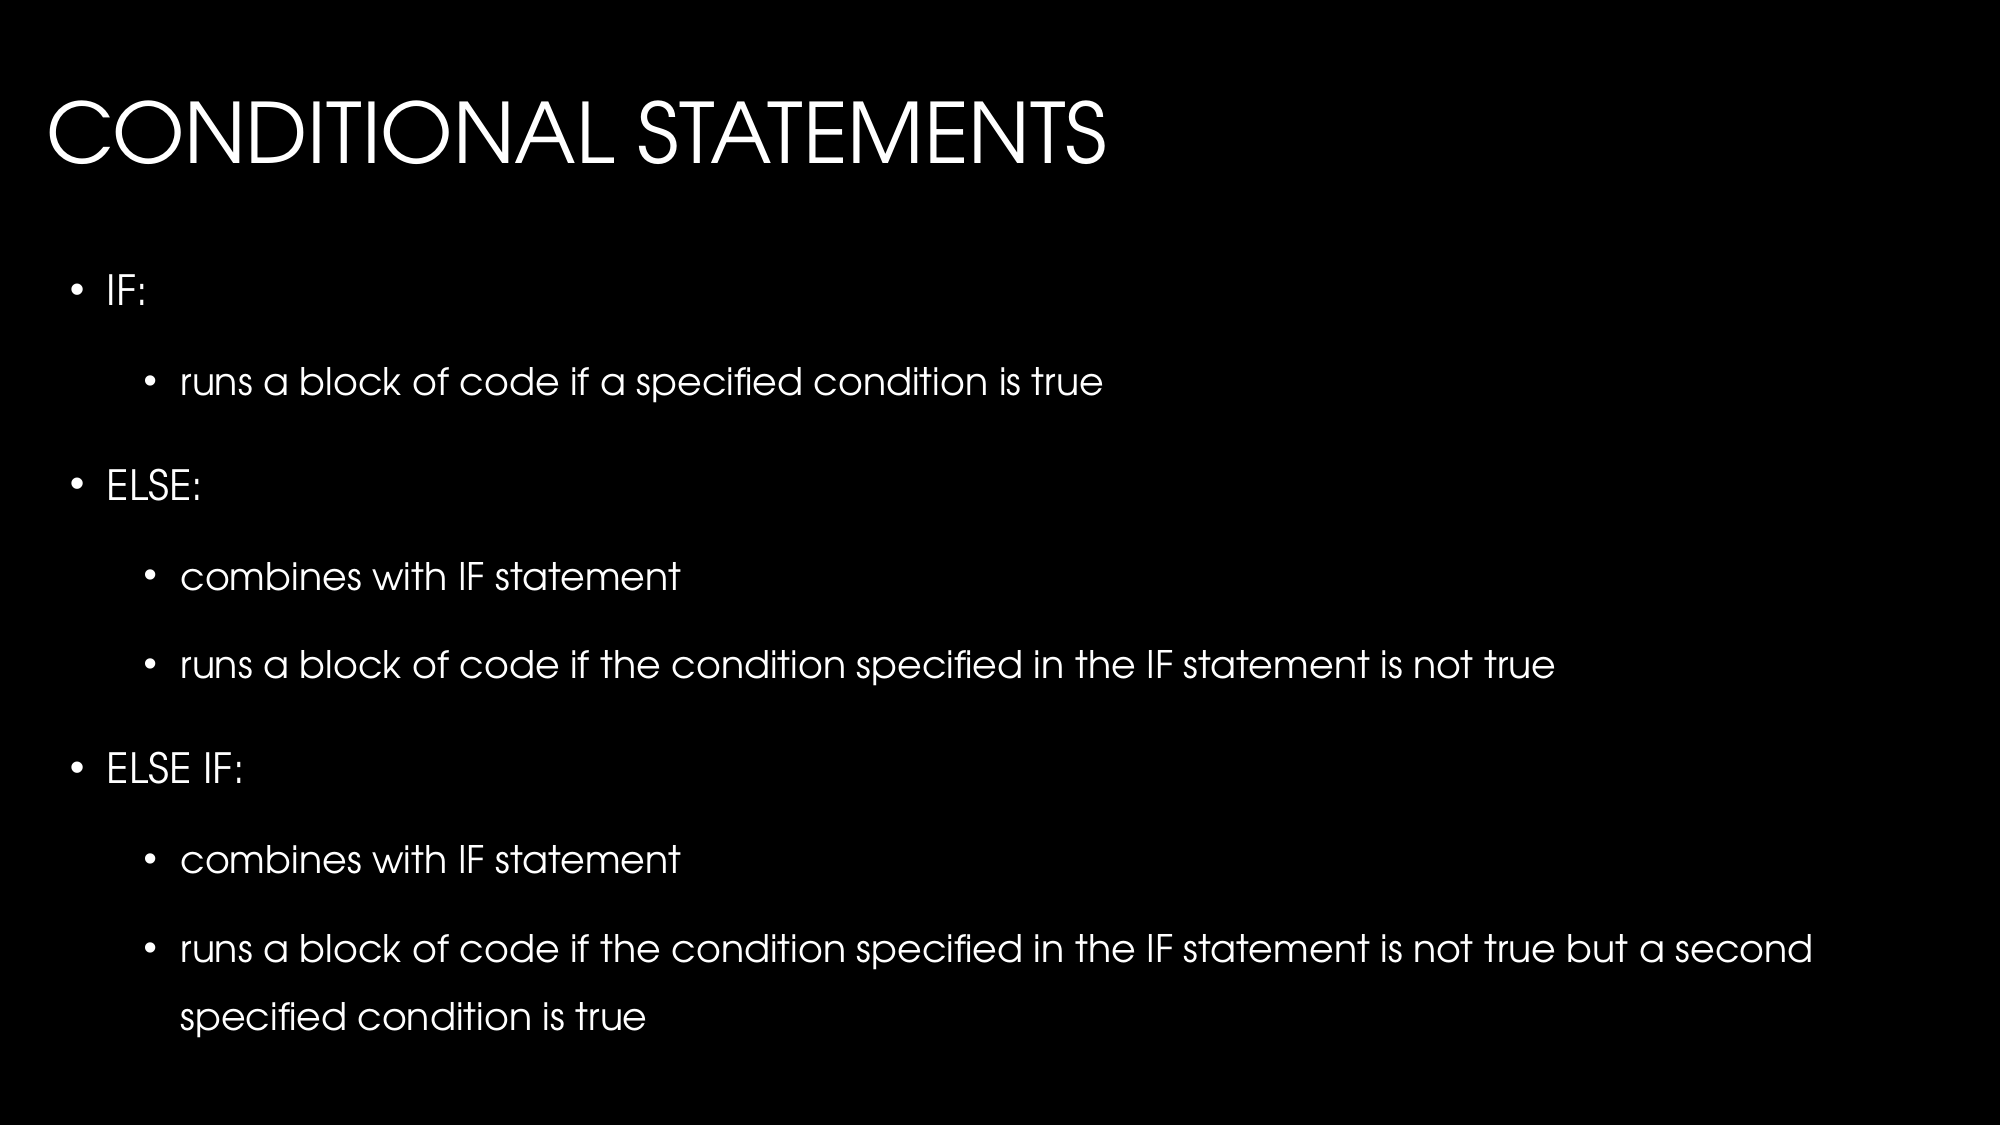

# Conditional Statements
IF:
runs a block of code if a specified condition is true
ELSE:
combines with IF statement
runs a block of code if the condition specified in the IF statement is not true
ELSE IF:
combines with IF statement
runs a block of code if the condition specified in the IF statement is not true but a second specified condition is true